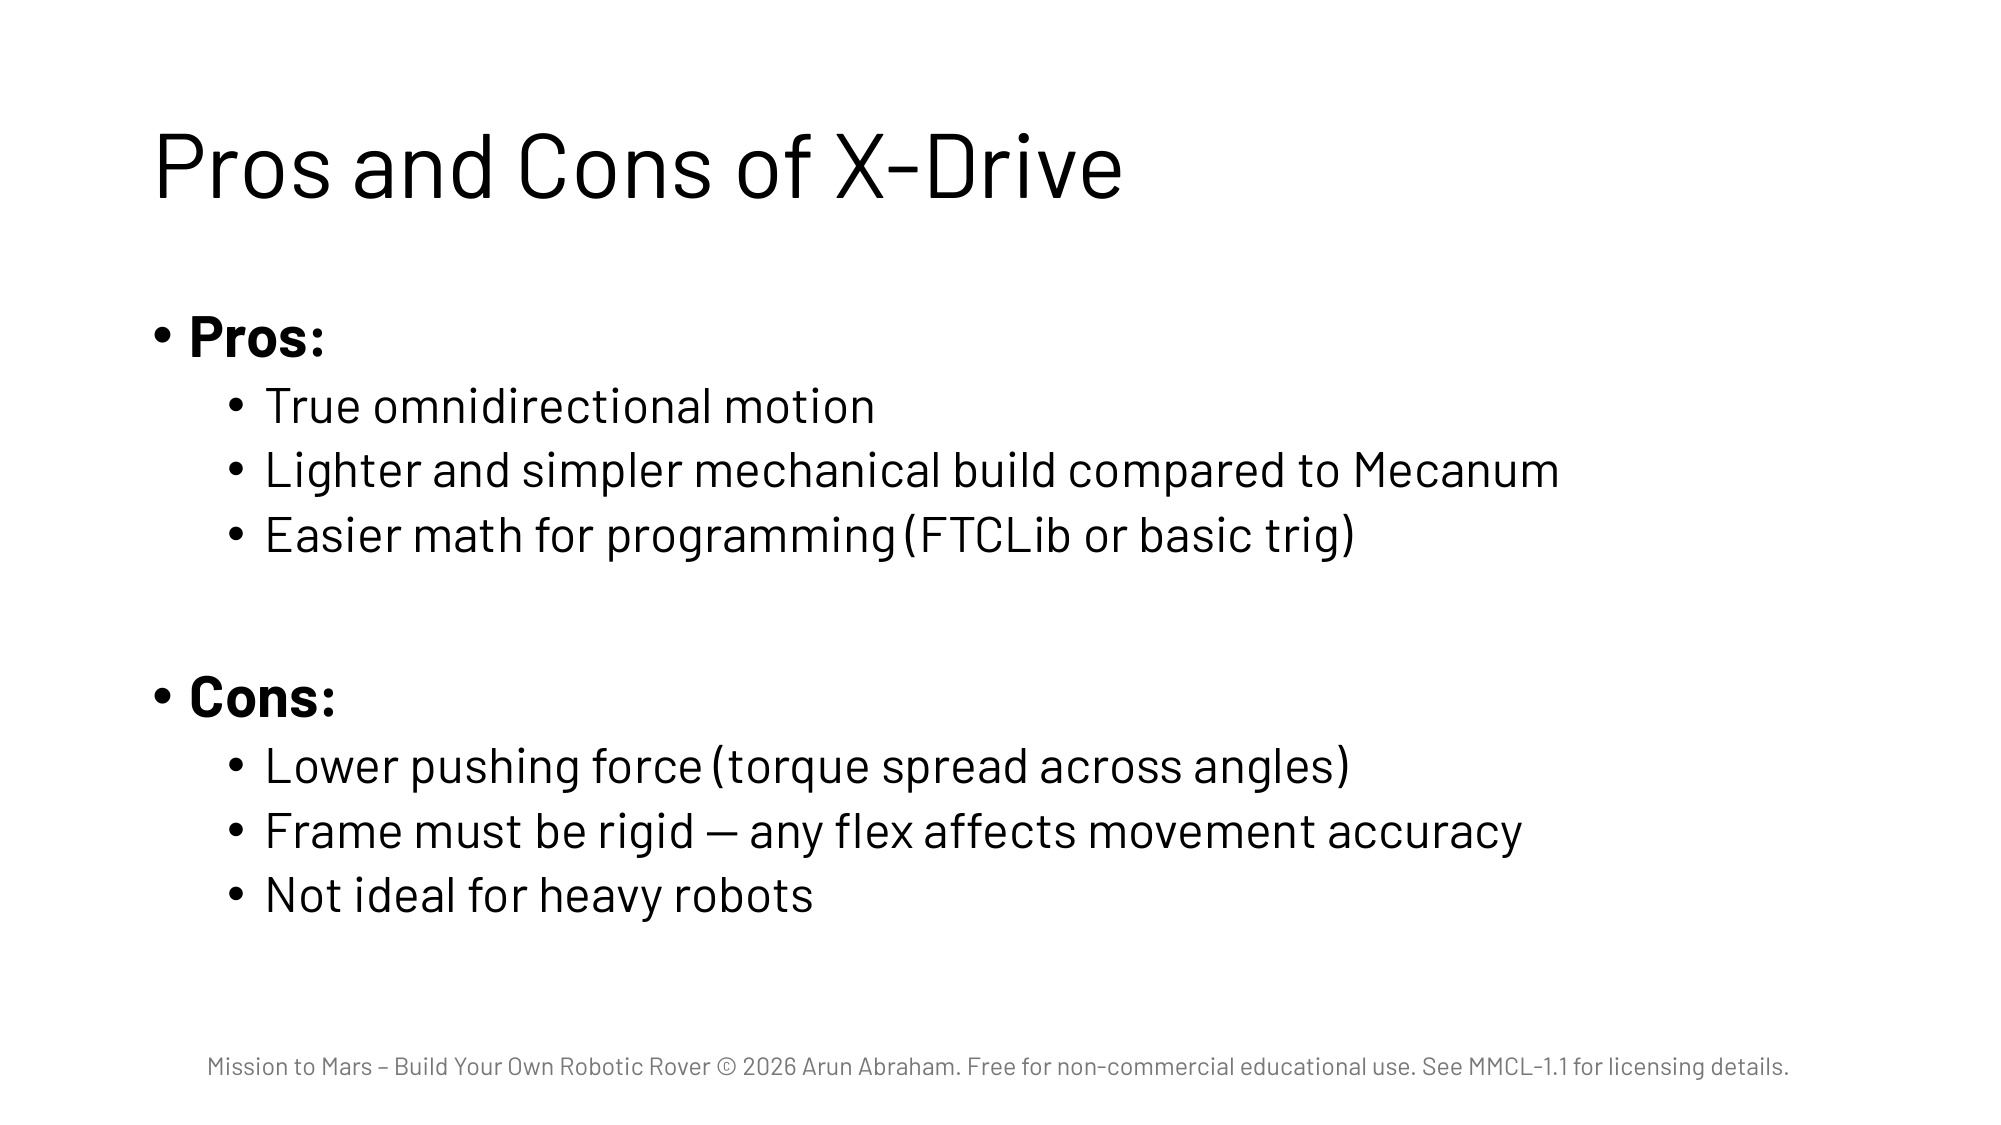

# Pros and Cons of X-Drive
Pros:
True omnidirectional motion
Lighter and simpler mechanical build compared to Mecanum
Easier math for programming (FTCLib or basic trig)

Cons:
Lower pushing force (torque spread across angles)
Frame must be rigid — any flex affects movement accuracy
Not ideal for heavy robots

Mission to Mars – Build Your Own Robotic Rover © 2026 Arun Abraham. Free for non-commercial educational use. See MMCL-1.1 for licensing details.